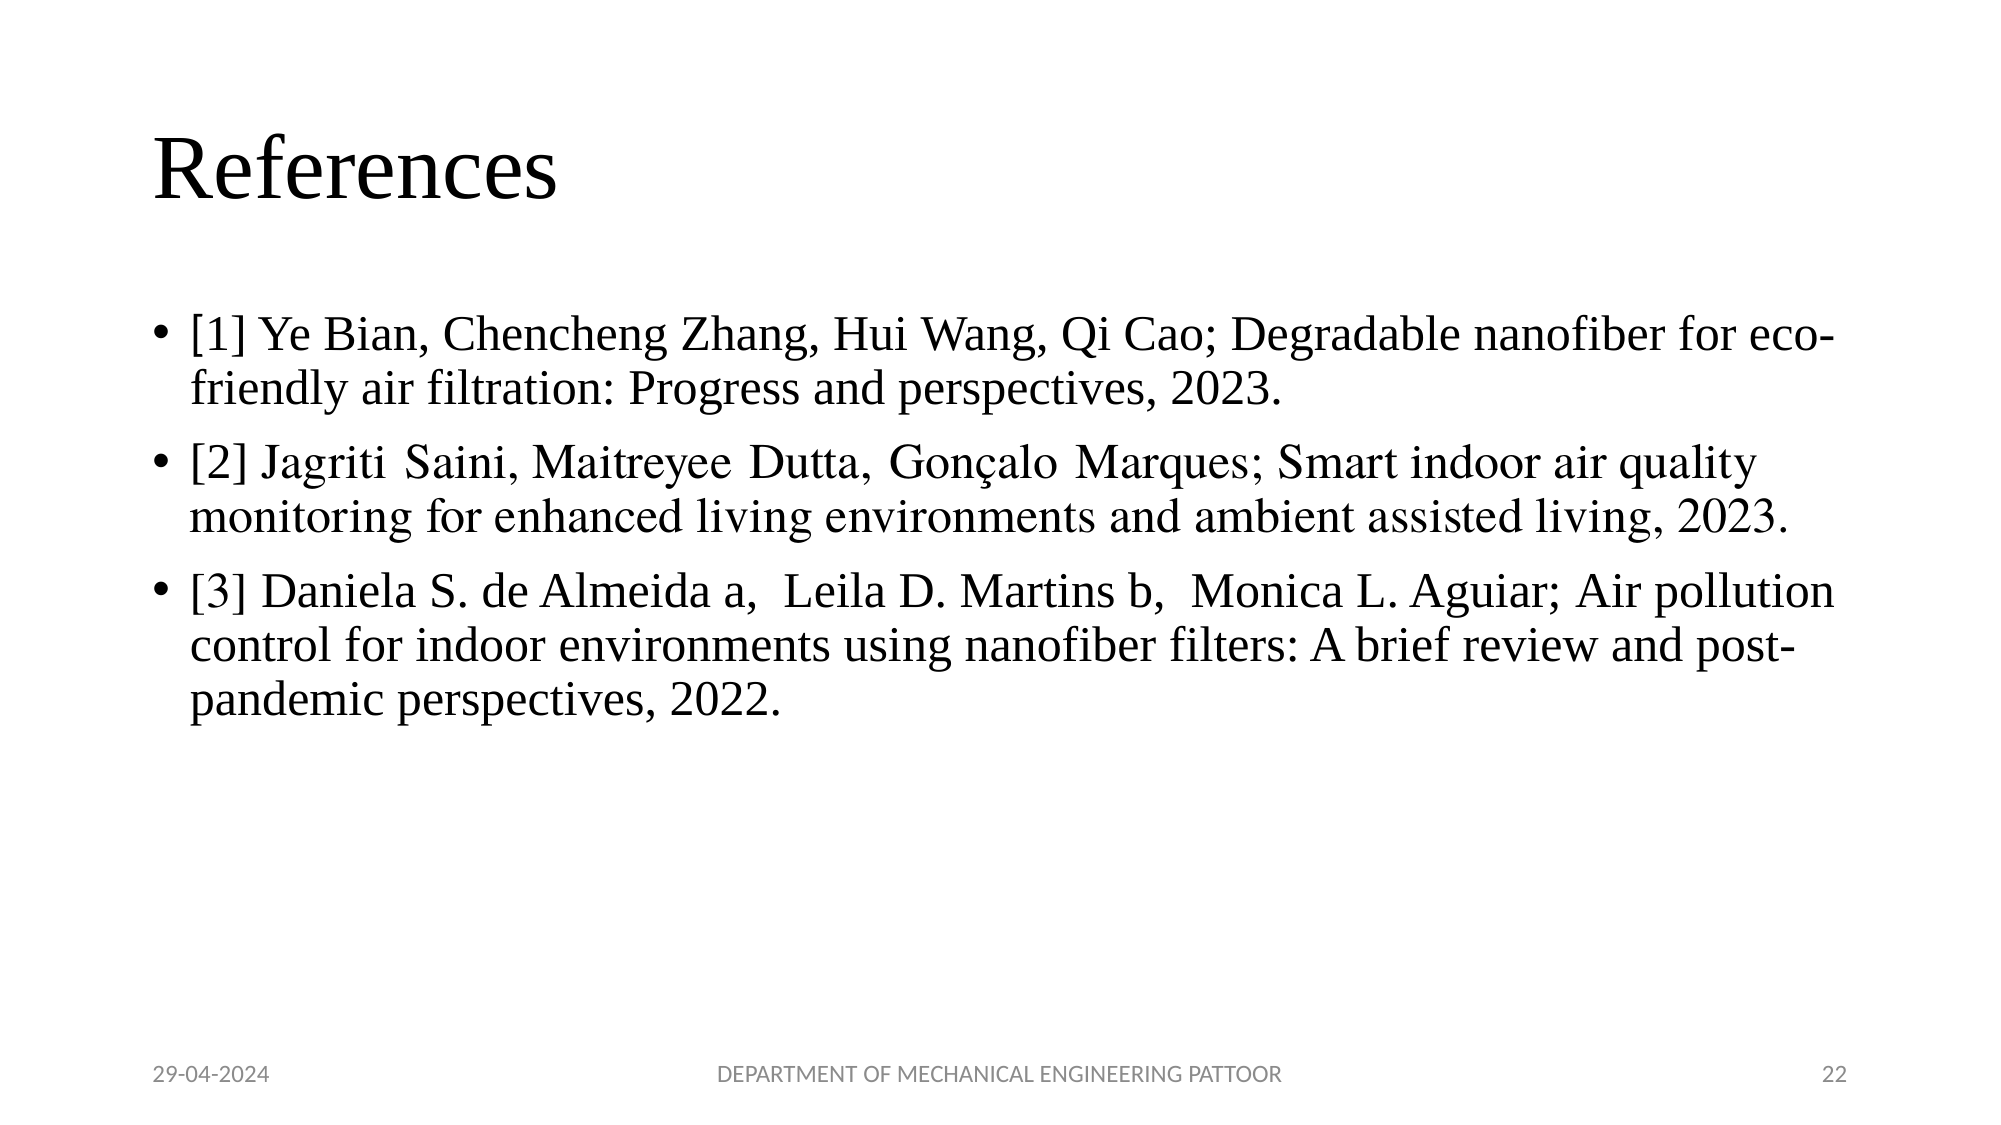

# References
[1] Ye Bian, Chencheng Zhang, Hui Wang, Qi Cao; Degradable nanofiber for eco-friendly air filtration: Progress and perspectives, 2023.
[2] Jagriti Saini, Maitreyee Dutta, Gonçalo Marques; Smart indoor air quality monitoring for enhanced living environments and ambient assisted living, 2023.
[3] Daniela S. de Almeida a,  Leila D. Martins b,  Monica L. Aguiar; Air pollution control for indoor environments using nanofiber filters: A brief review and post-pandemic perspectives, 2022.

29-04-2024
DEPARTMENT OF MECHANICAL ENGINEERING PATTOOR
22